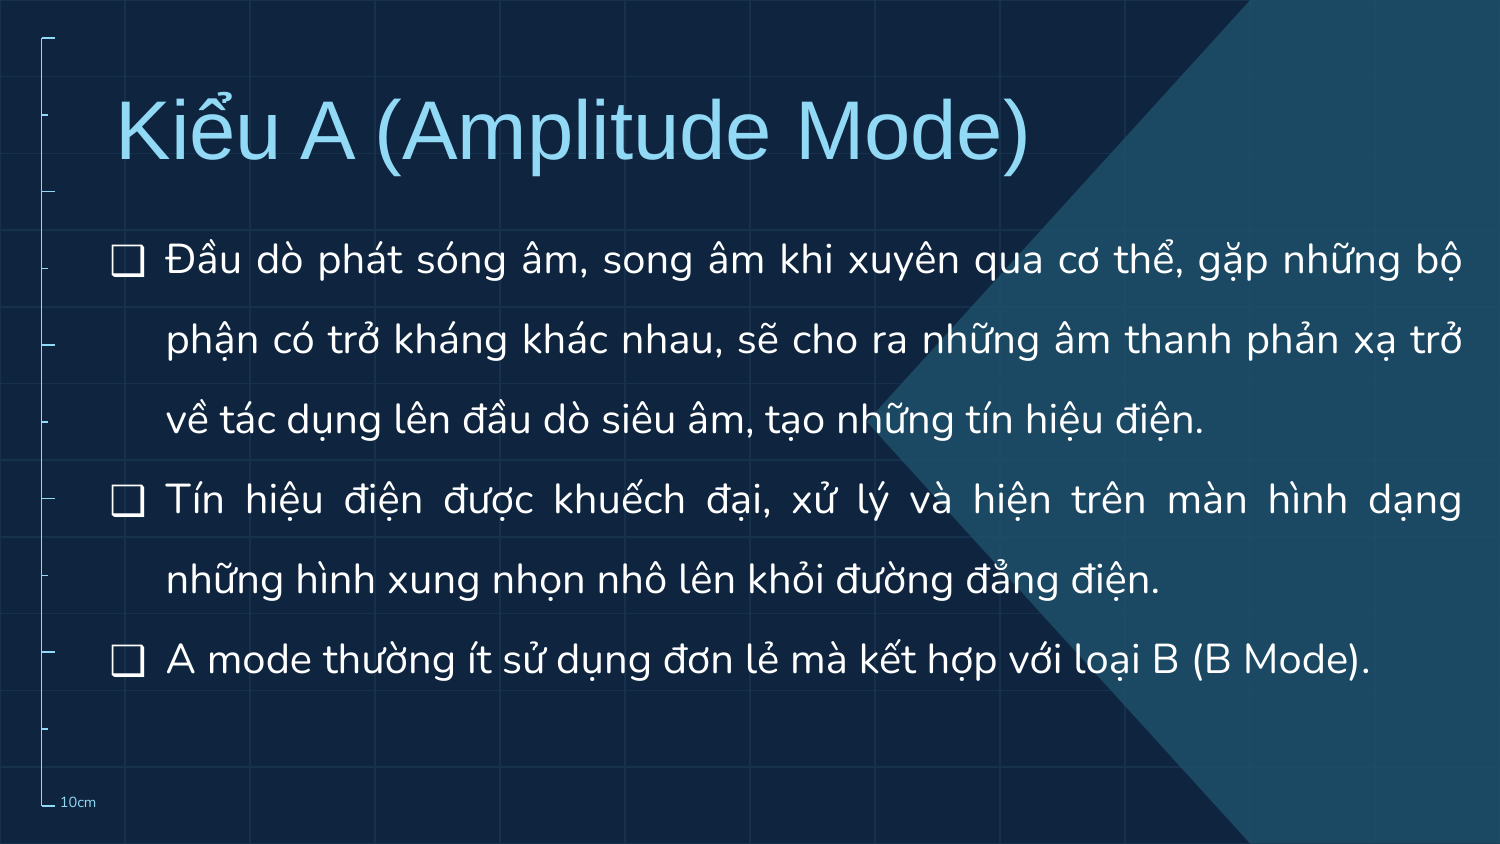

# Kiểu A (Amplitude Mode)
Đầu dò phát sóng âm, song âm khi xuyên qua cơ thể, gặp những bộ phận có trở kháng khác nhau, sẽ cho ra những âm thanh phản xạ trở về tác dụng lên đầu dò siêu âm, tạo những tín hiệu điện.
Tín hiệu điện được khuếch đại, xử lý và hiện trên màn hình dạng những hình xung nhọn nhô lên khỏi đường đẳng điện.
A mode thường ít sử dụng đơn lẻ mà kết hợp với loại B (B Mode).